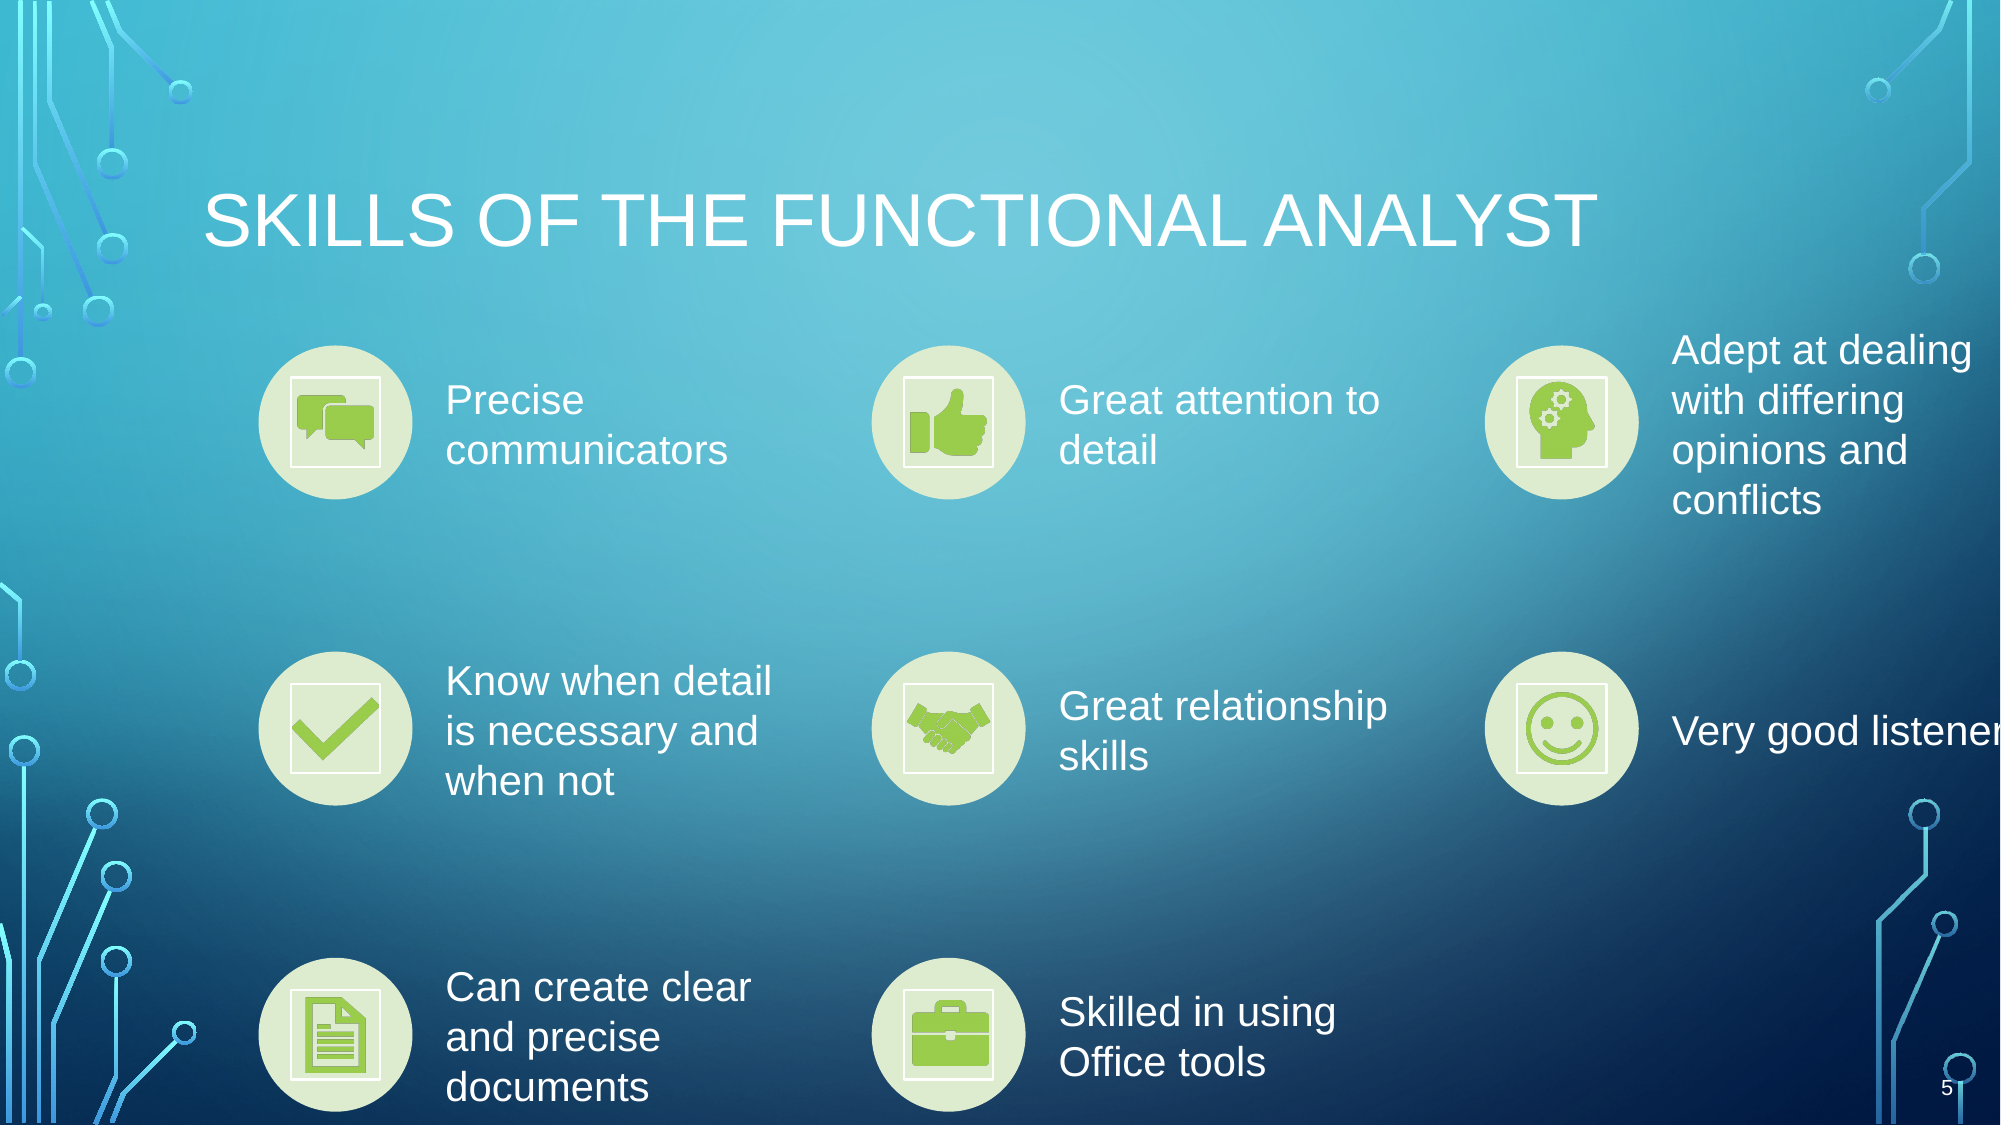

# Skills Of The Functional Analyst
Precise communicators
Great attention to detail
Adept at dealing with differing opinions and conflicts
Know when detail is necessary and when not
Great relationship skills
Very good listener
Can create clear and precise documents
Skilled in using Office tools
5